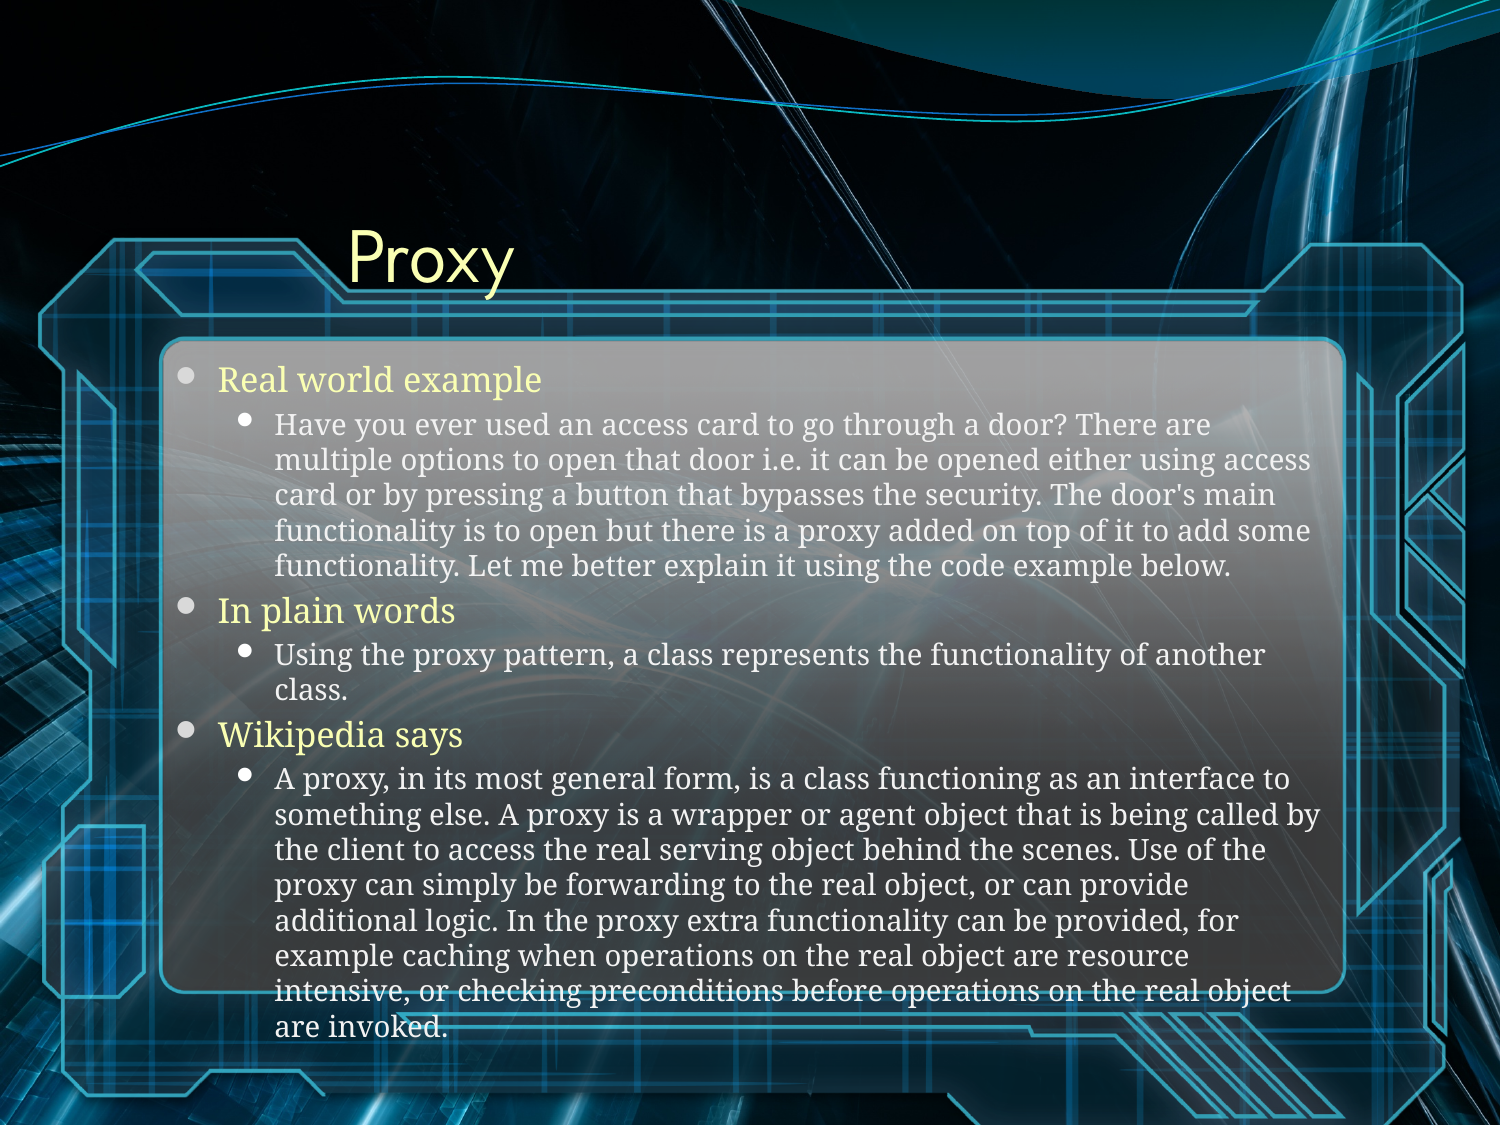

# Proxy
Real world example
Have you ever used an access card to go through a door? There are multiple options to open that door i.e. it can be opened either using access card or by pressing a button that bypasses the security. The door's main functionality is to open but there is a proxy added on top of it to add some functionality. Let me better explain it using the code example below.
In plain words
Using the proxy pattern, a class represents the functionality of another class.
Wikipedia says
A proxy, in its most general form, is a class functioning as an interface to something else. A proxy is a wrapper or agent object that is being called by the client to access the real serving object behind the scenes. Use of the proxy can simply be forwarding to the real object, or can provide additional logic. In the proxy extra functionality can be provided, for example caching when operations on the real object are resource intensive, or checking preconditions before operations on the real object are invoked.